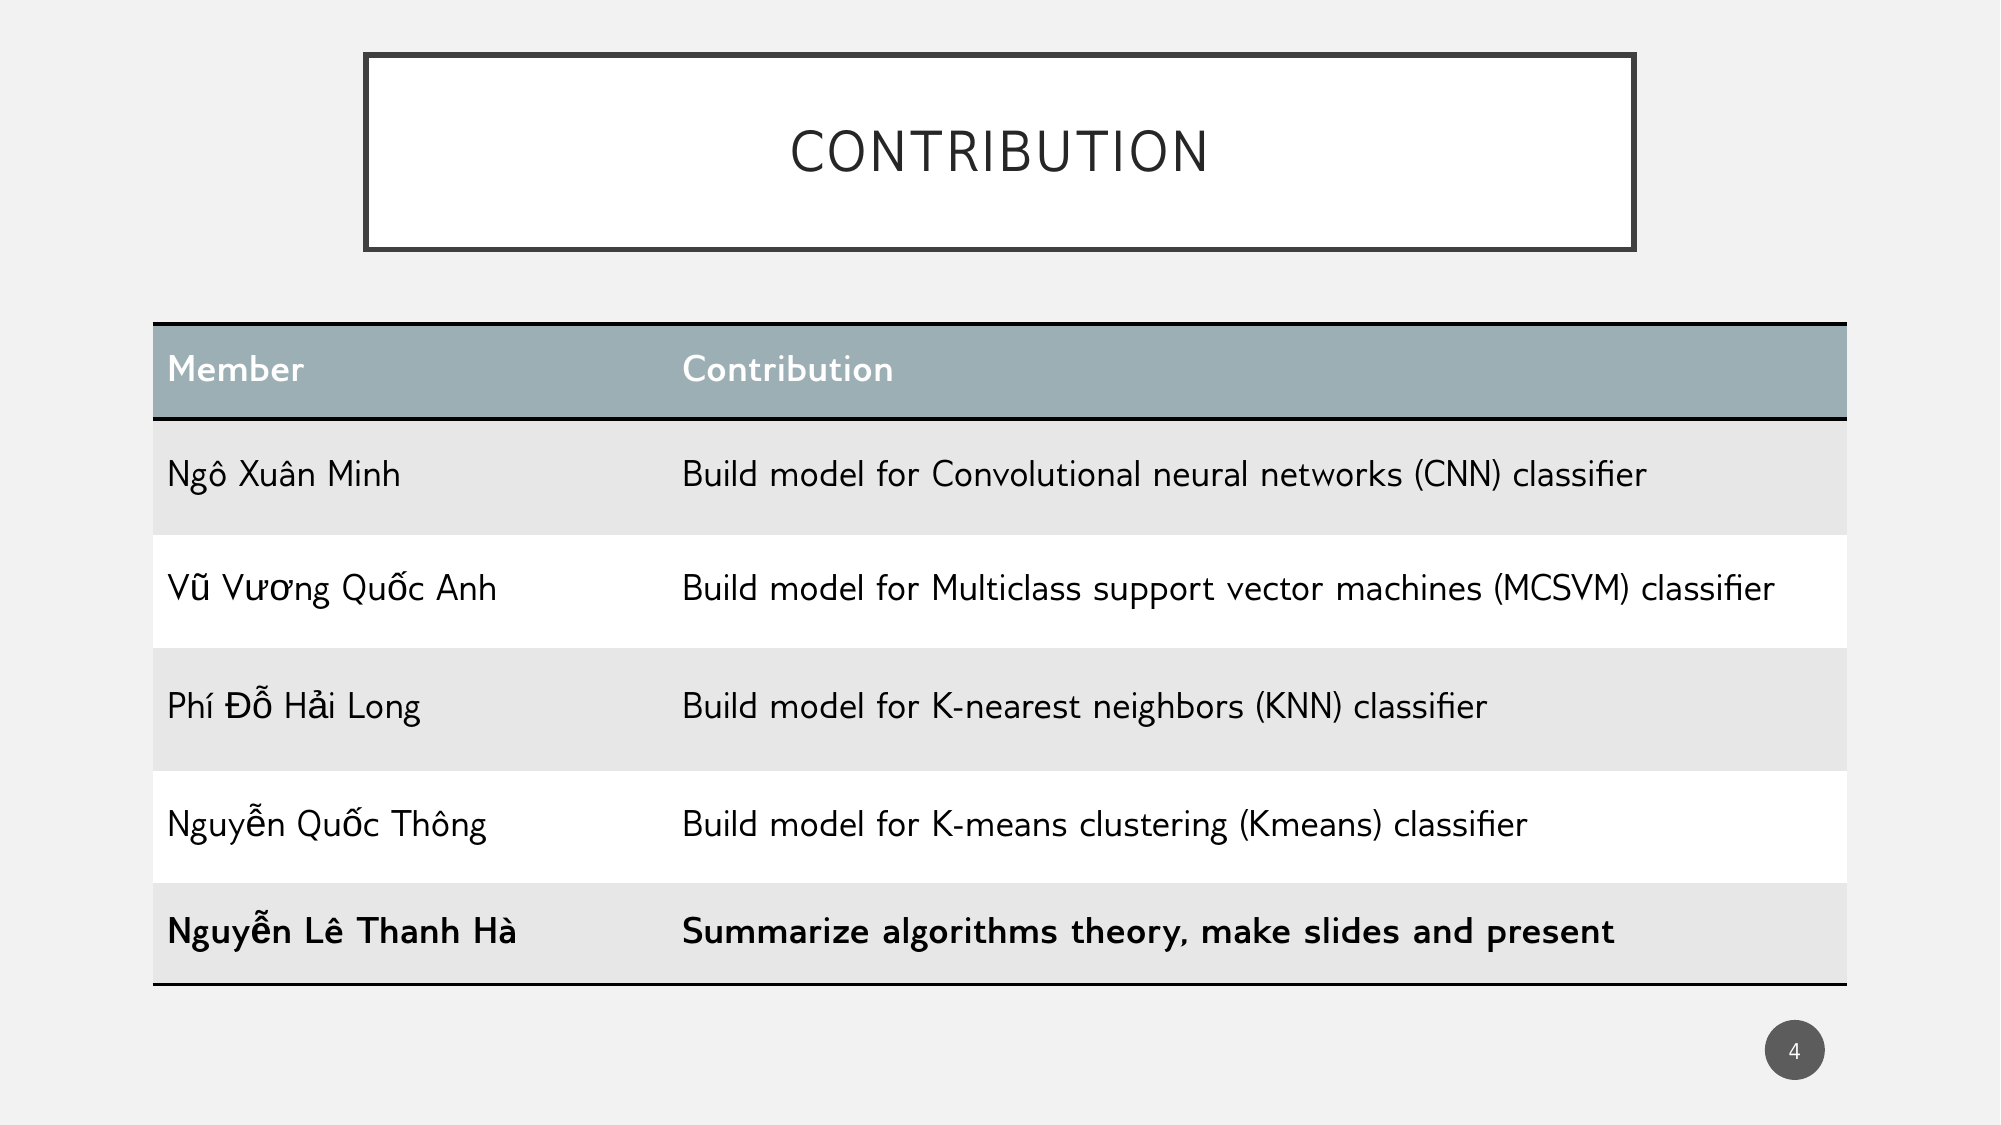

# contribution
| Member | Contribution |
| --- | --- |
| Ngô Xuân Minh | Build model for Convolutional neural networks (CNN) classifier |
| Vũ Vương Quốc Anh | Build model for Multiclass support vector machines (MCSVM) classifier |
| Phí Đỗ Hải Long | Build model for K-nearest neighbors (KNN) classifier |
| Nguyễn Quốc Thông | Build model for K-means clustering (Kmeans) classifier |
| Nguyễn Lê Thanh Hà | Summarize algorithms theory, make slides and present |
4